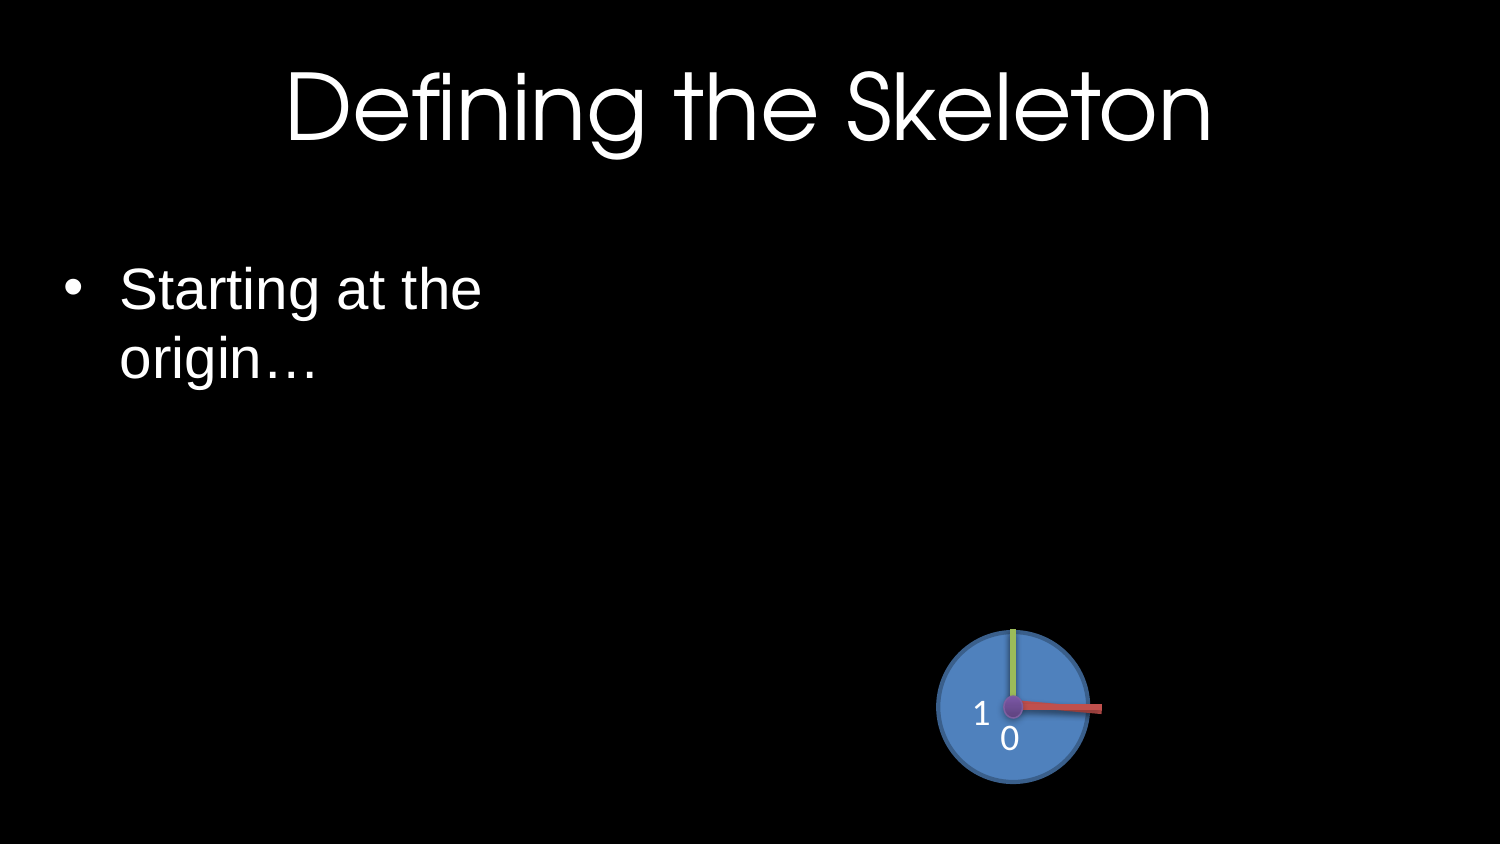

# Defining the Skeleton

Starting at the origin…

1

0